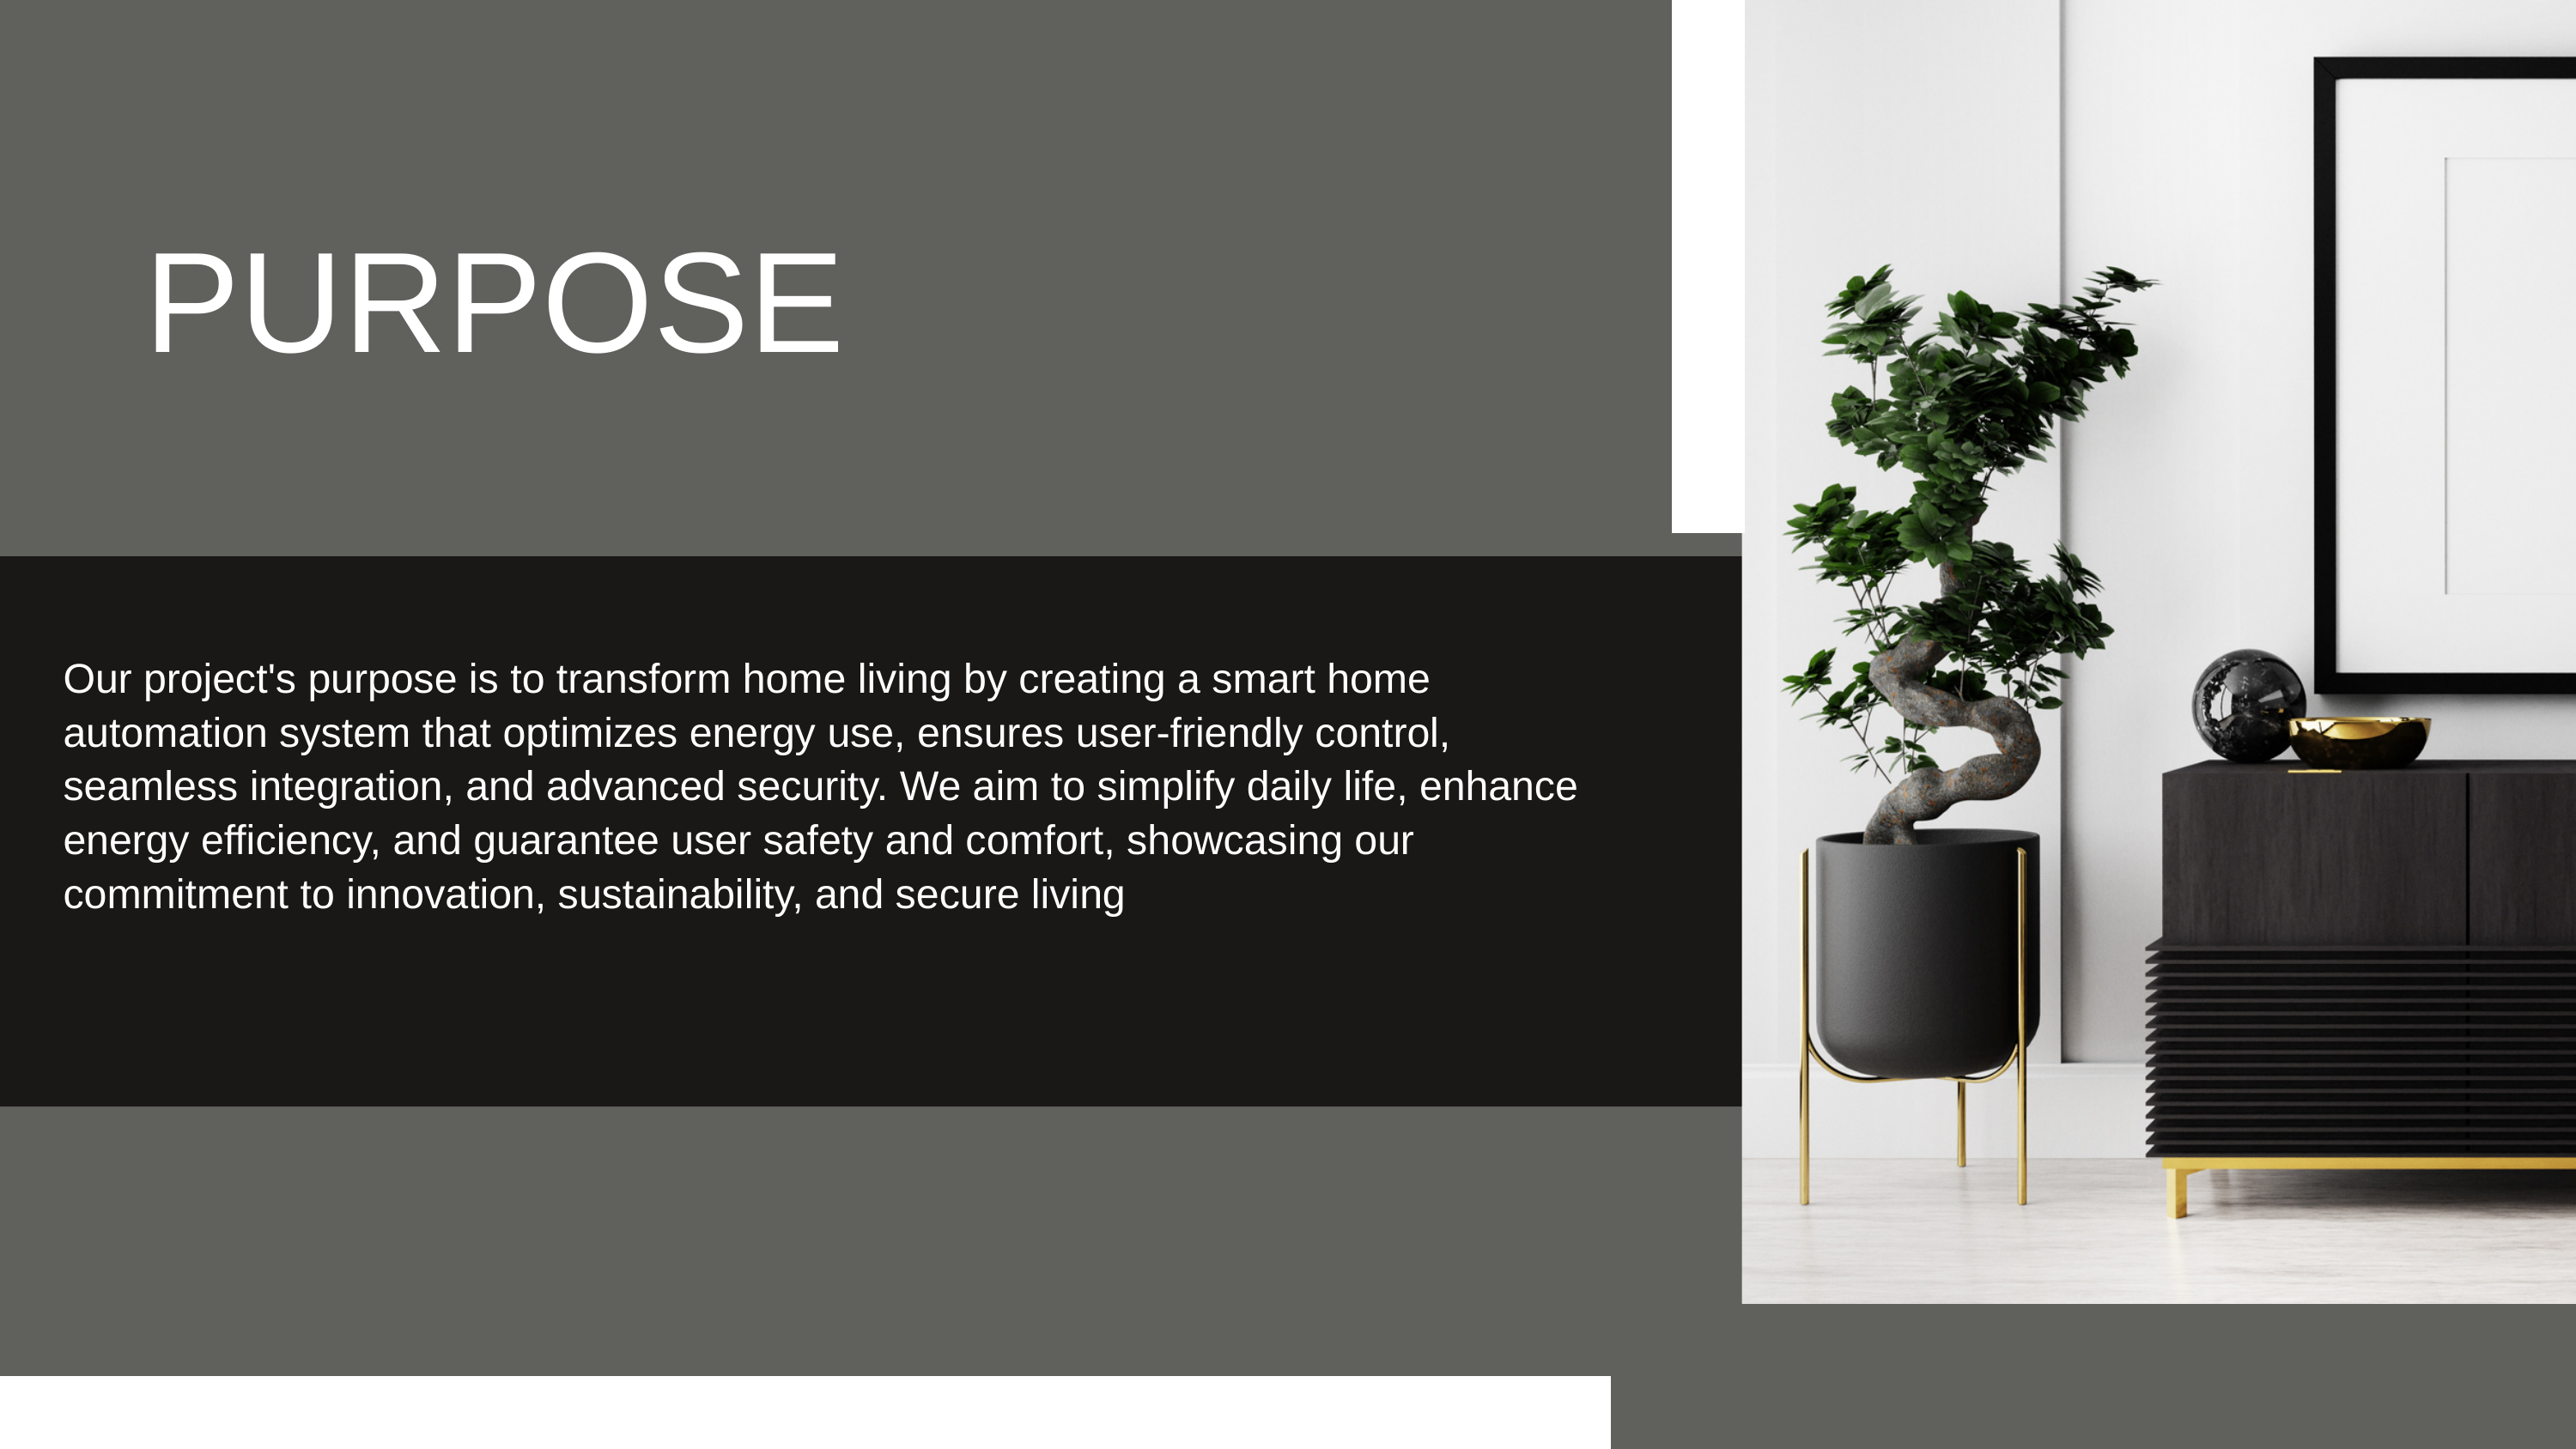

PURPOSE

Our project's purpose is to transform home living by creating a smart home automation system that optimizes energy use, ensures user-friendly control, seamless integration, and advanced security. We aim to simplify daily life, enhance energy efficiency, and guarantee user safety and comfort, showcasing our commitment to innovation, sustainability, and secure living